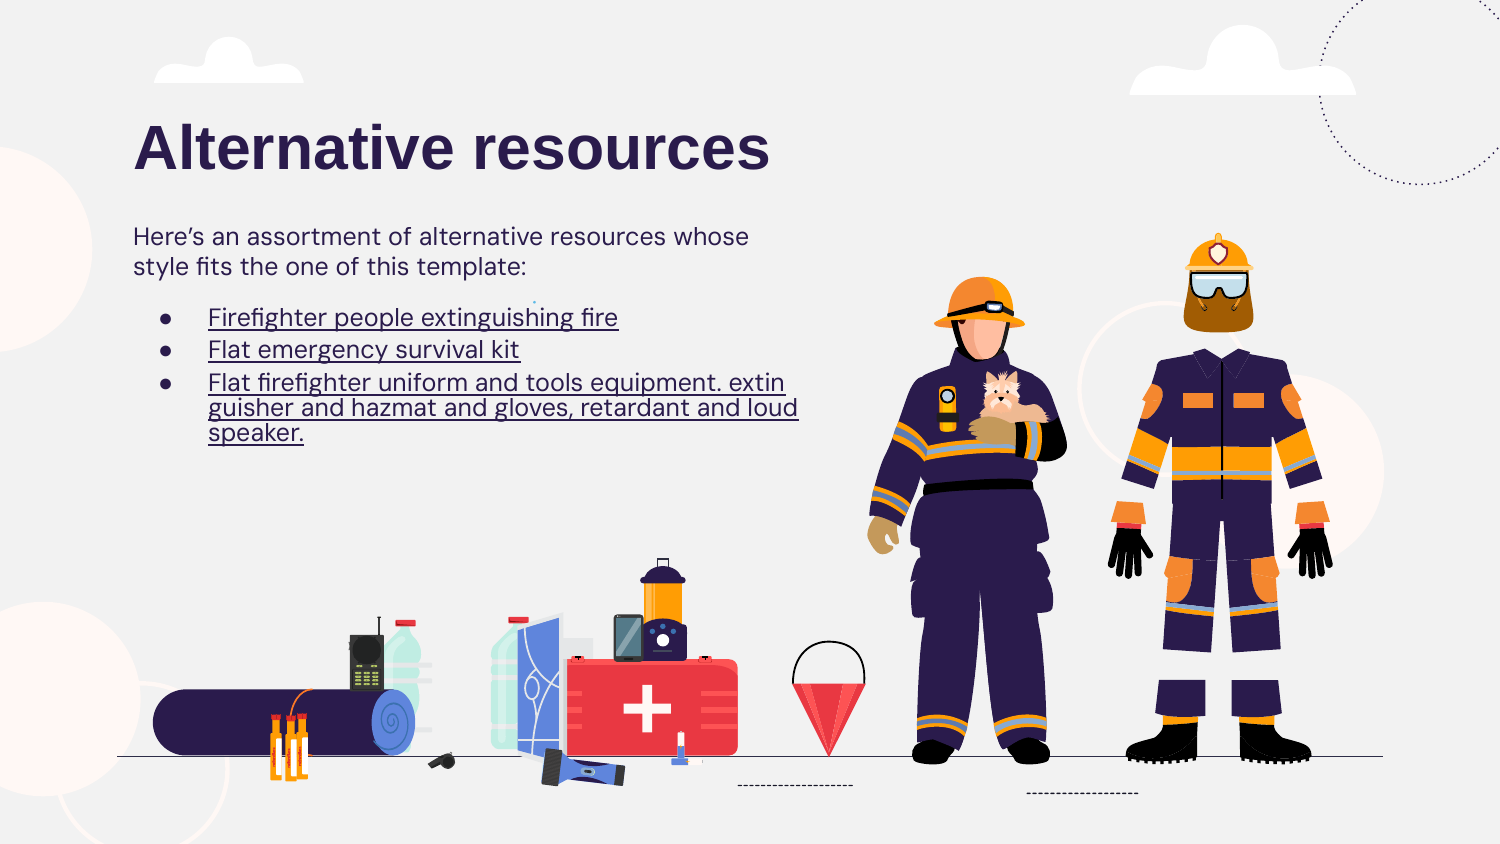

# Alternative resources
Here’s an assortment of alternative resources whose style fits the one of this template:
Firefighter people extinguishing fire
Flat emergency survival kit
Flat firefighter uniform and tools equipment. extinguisher and hazmat and gloves, retardant and loudspeaker.